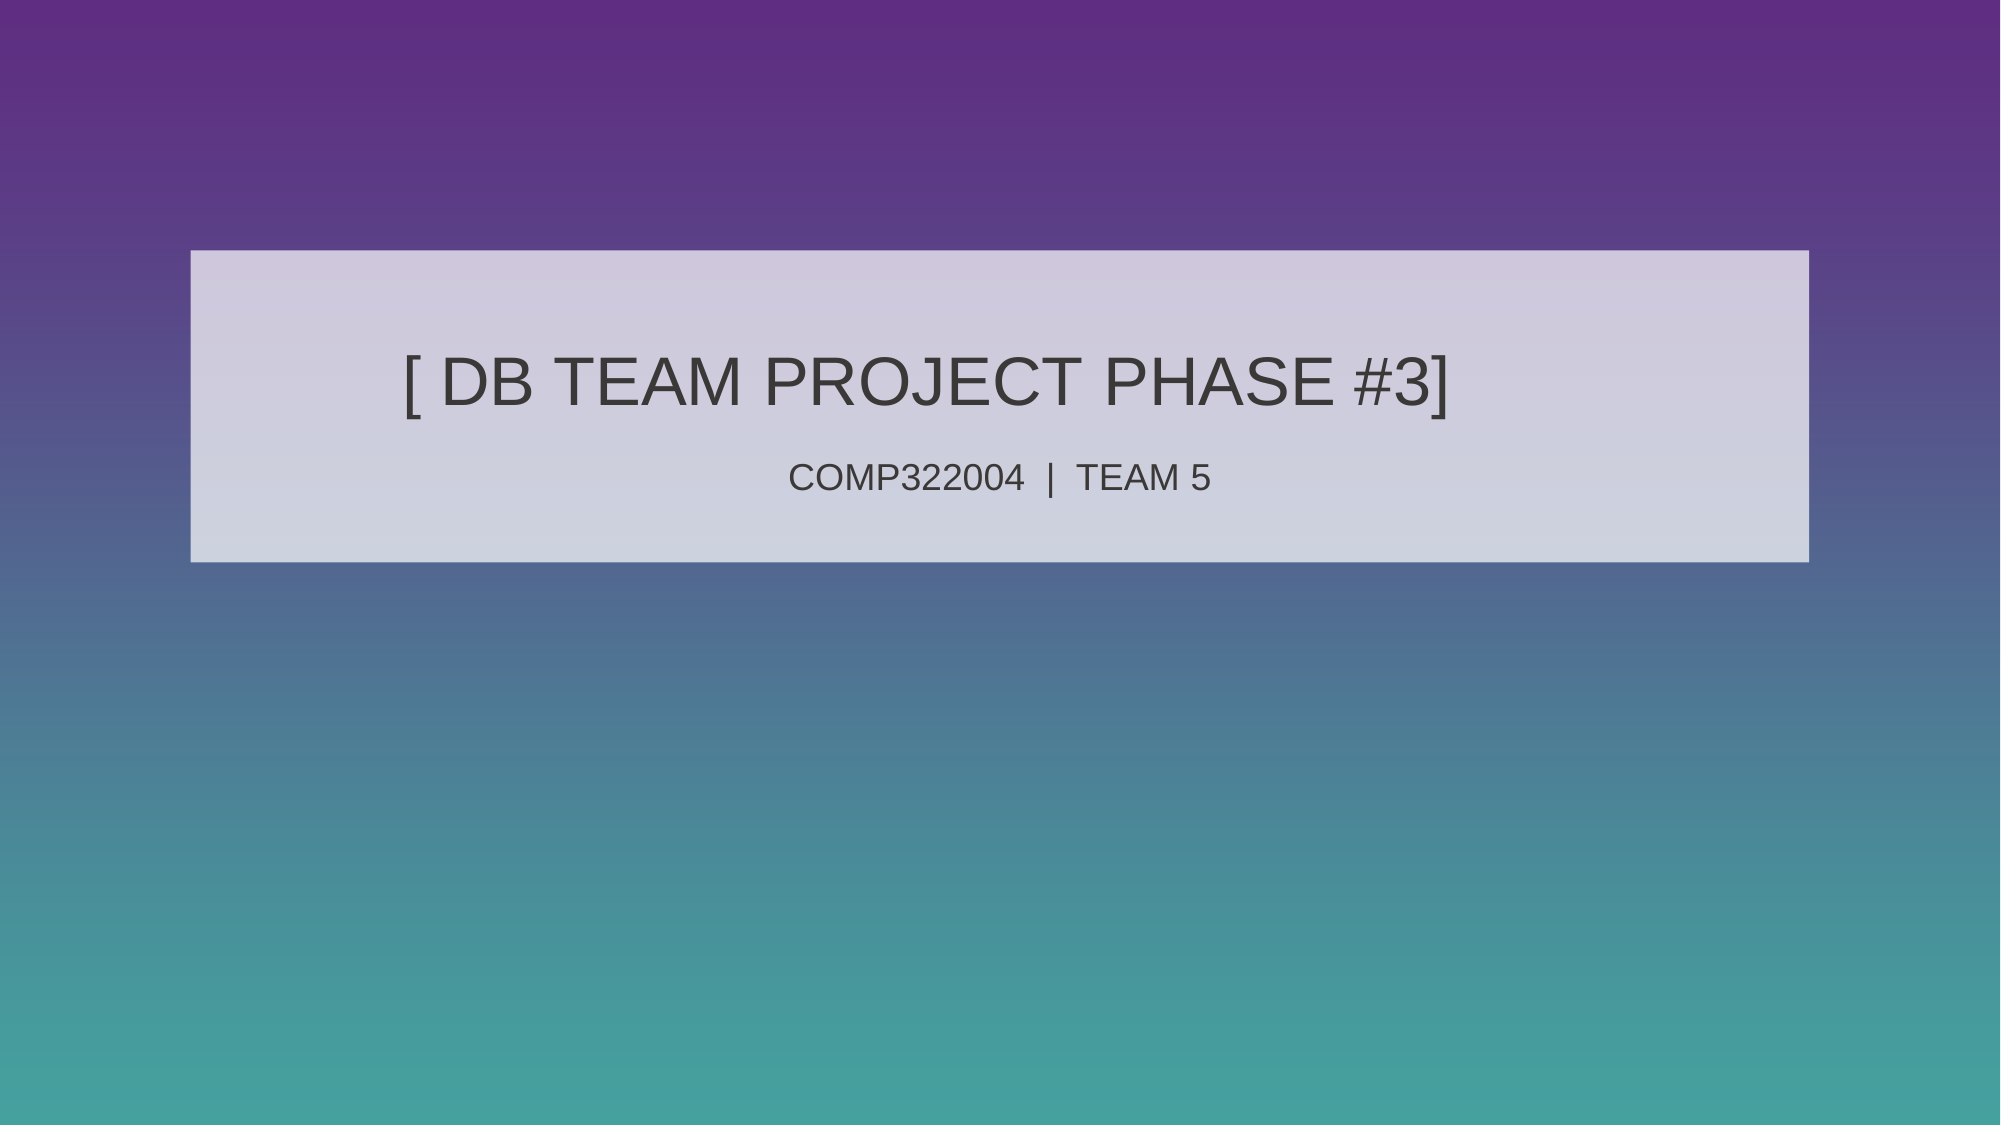

[ DB TEAM PROJECT PHASE #3]
COMP322004  |  TEAM 5